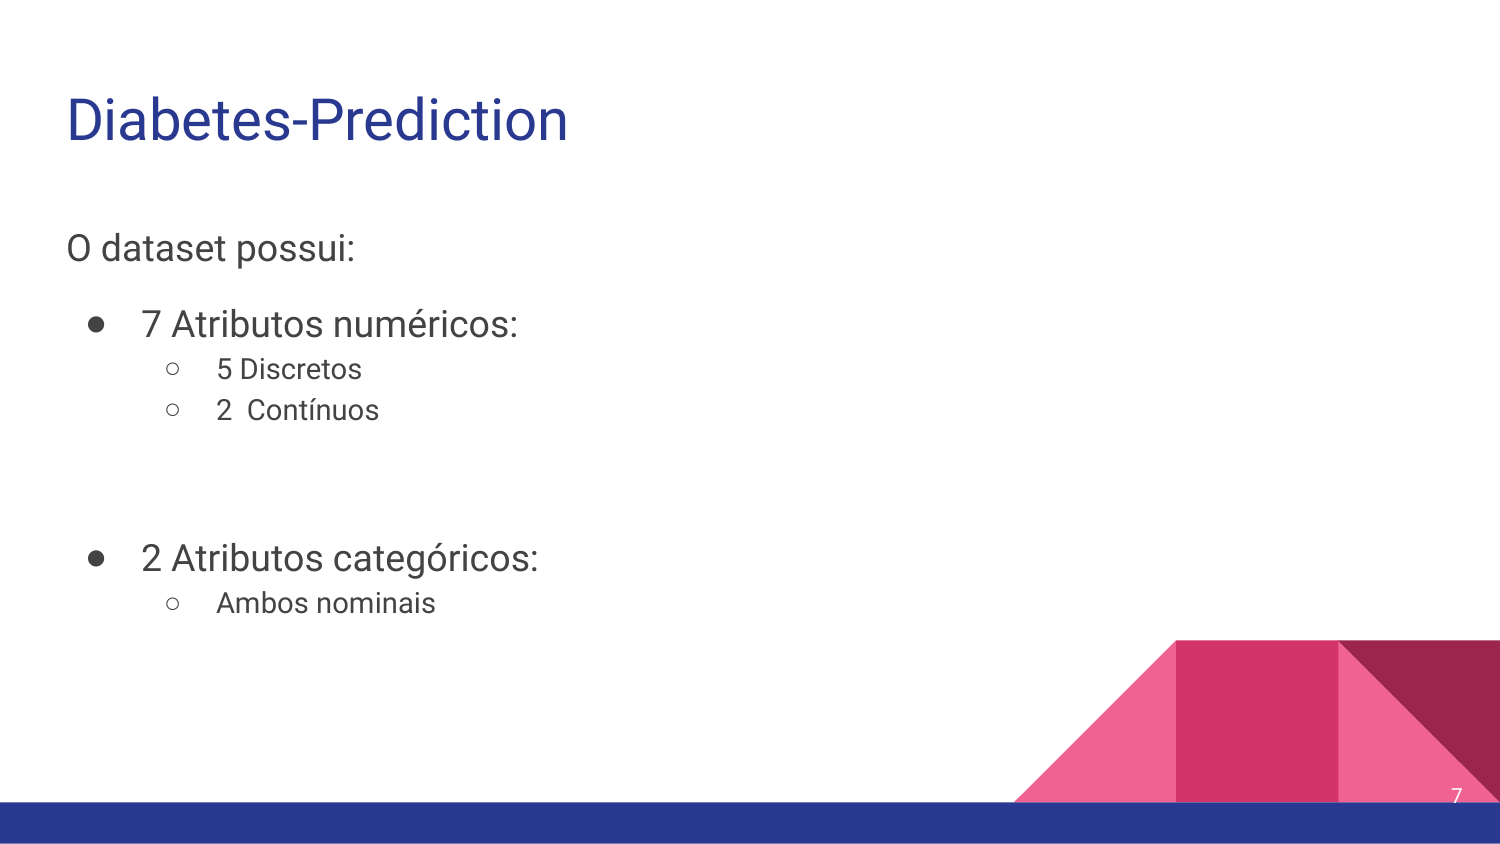

# Diabetes-Prediction

O dataset possui:
7 Atributos numéricos:
5 Discretos
2  Contínuos

2 Atributos categóricos:
Ambos nominais
7